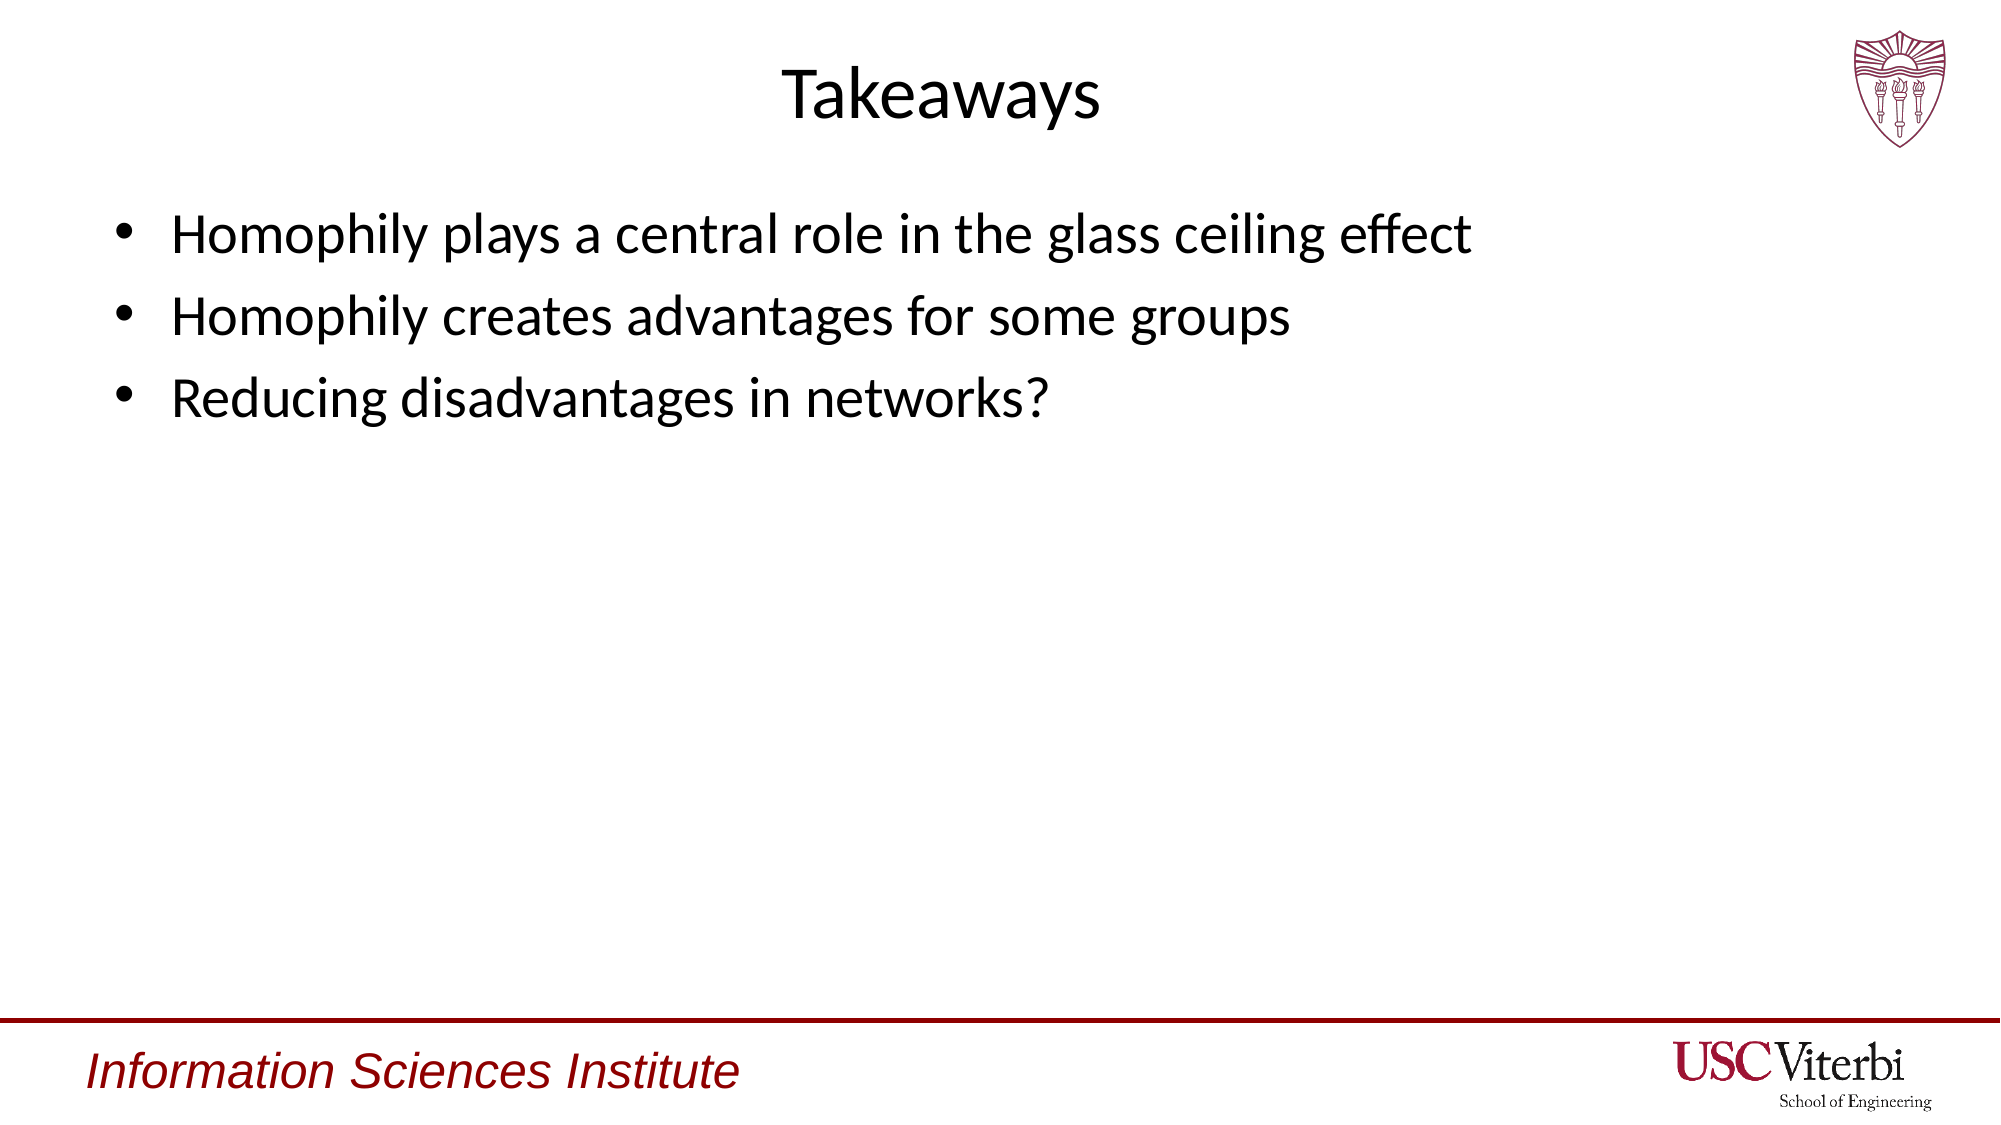

# Takeaways
Homophily plays a central role in the glass ceiling effect
Homophily creates advantages for some groups
Reducing disadvantages in networks?